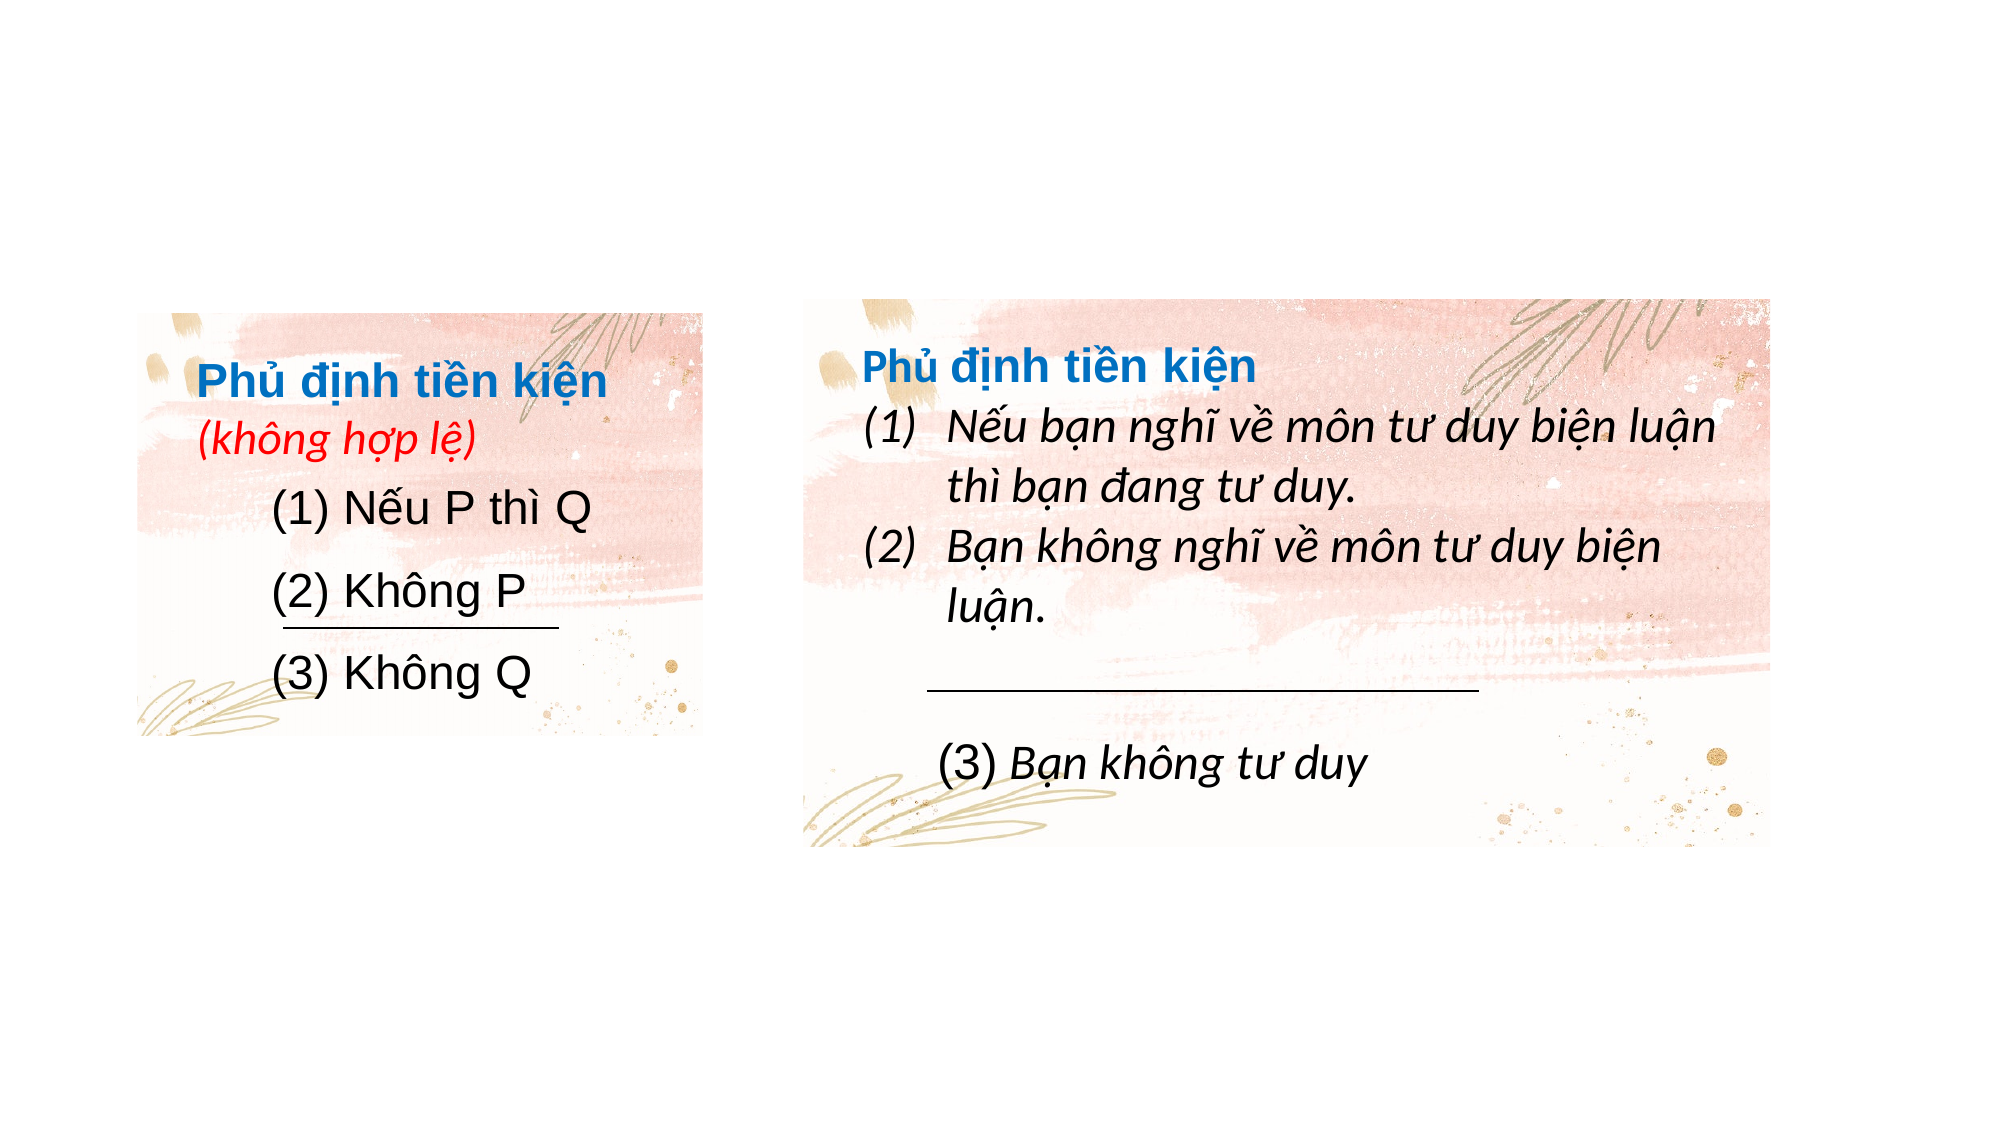

Phủ định tiền kiện
Nếu bạn nghĩ về môn tư duy biện luận thì bạn đang tư duy.
Bạn không nghĩ về môn tư duy biện luận.

(3) Bạn không tư duy

Phủ định tiền kiện (không hợp lệ)
(1) Nếu P thì Q
(2) Không P
(3) Không Q